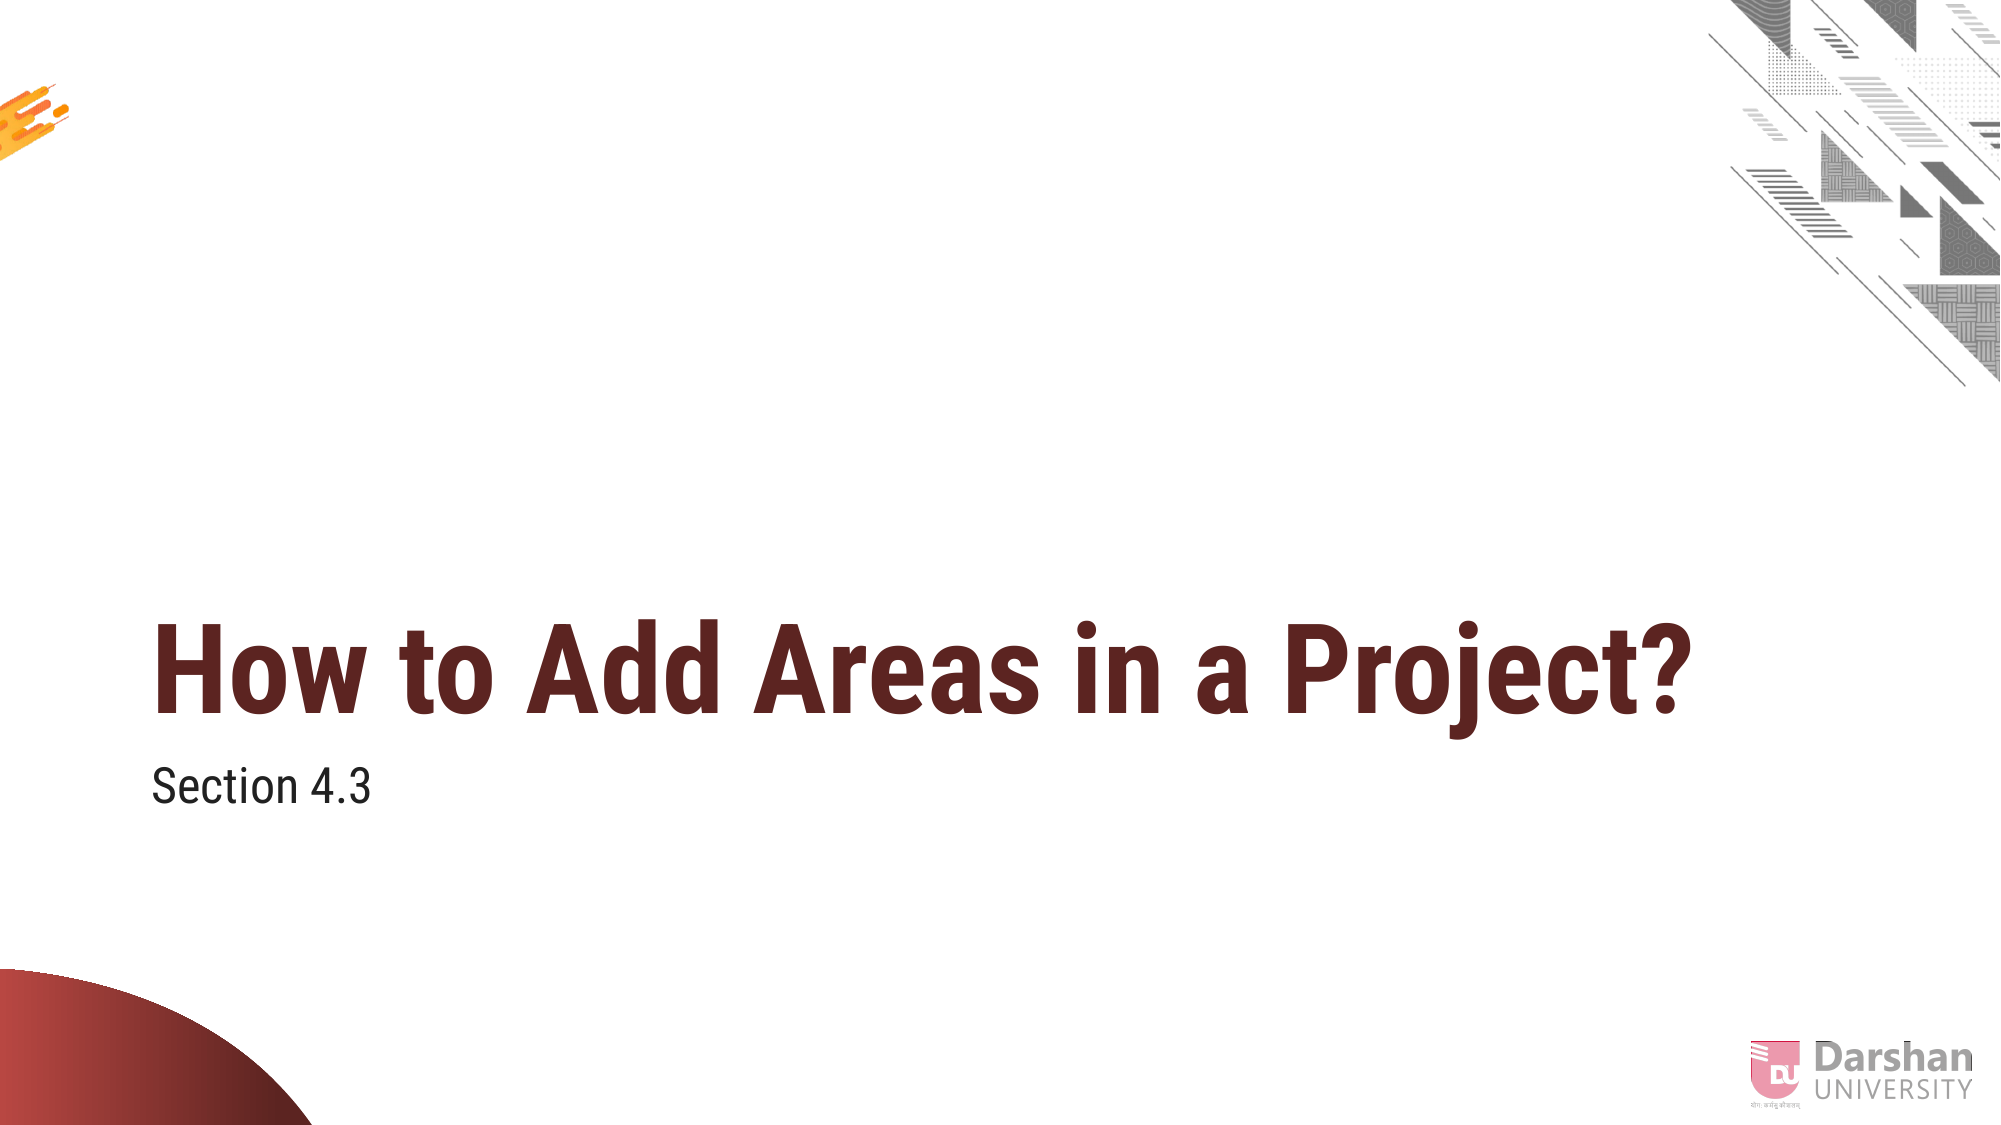

# How to Add Areas in a Project?
Section 4.3